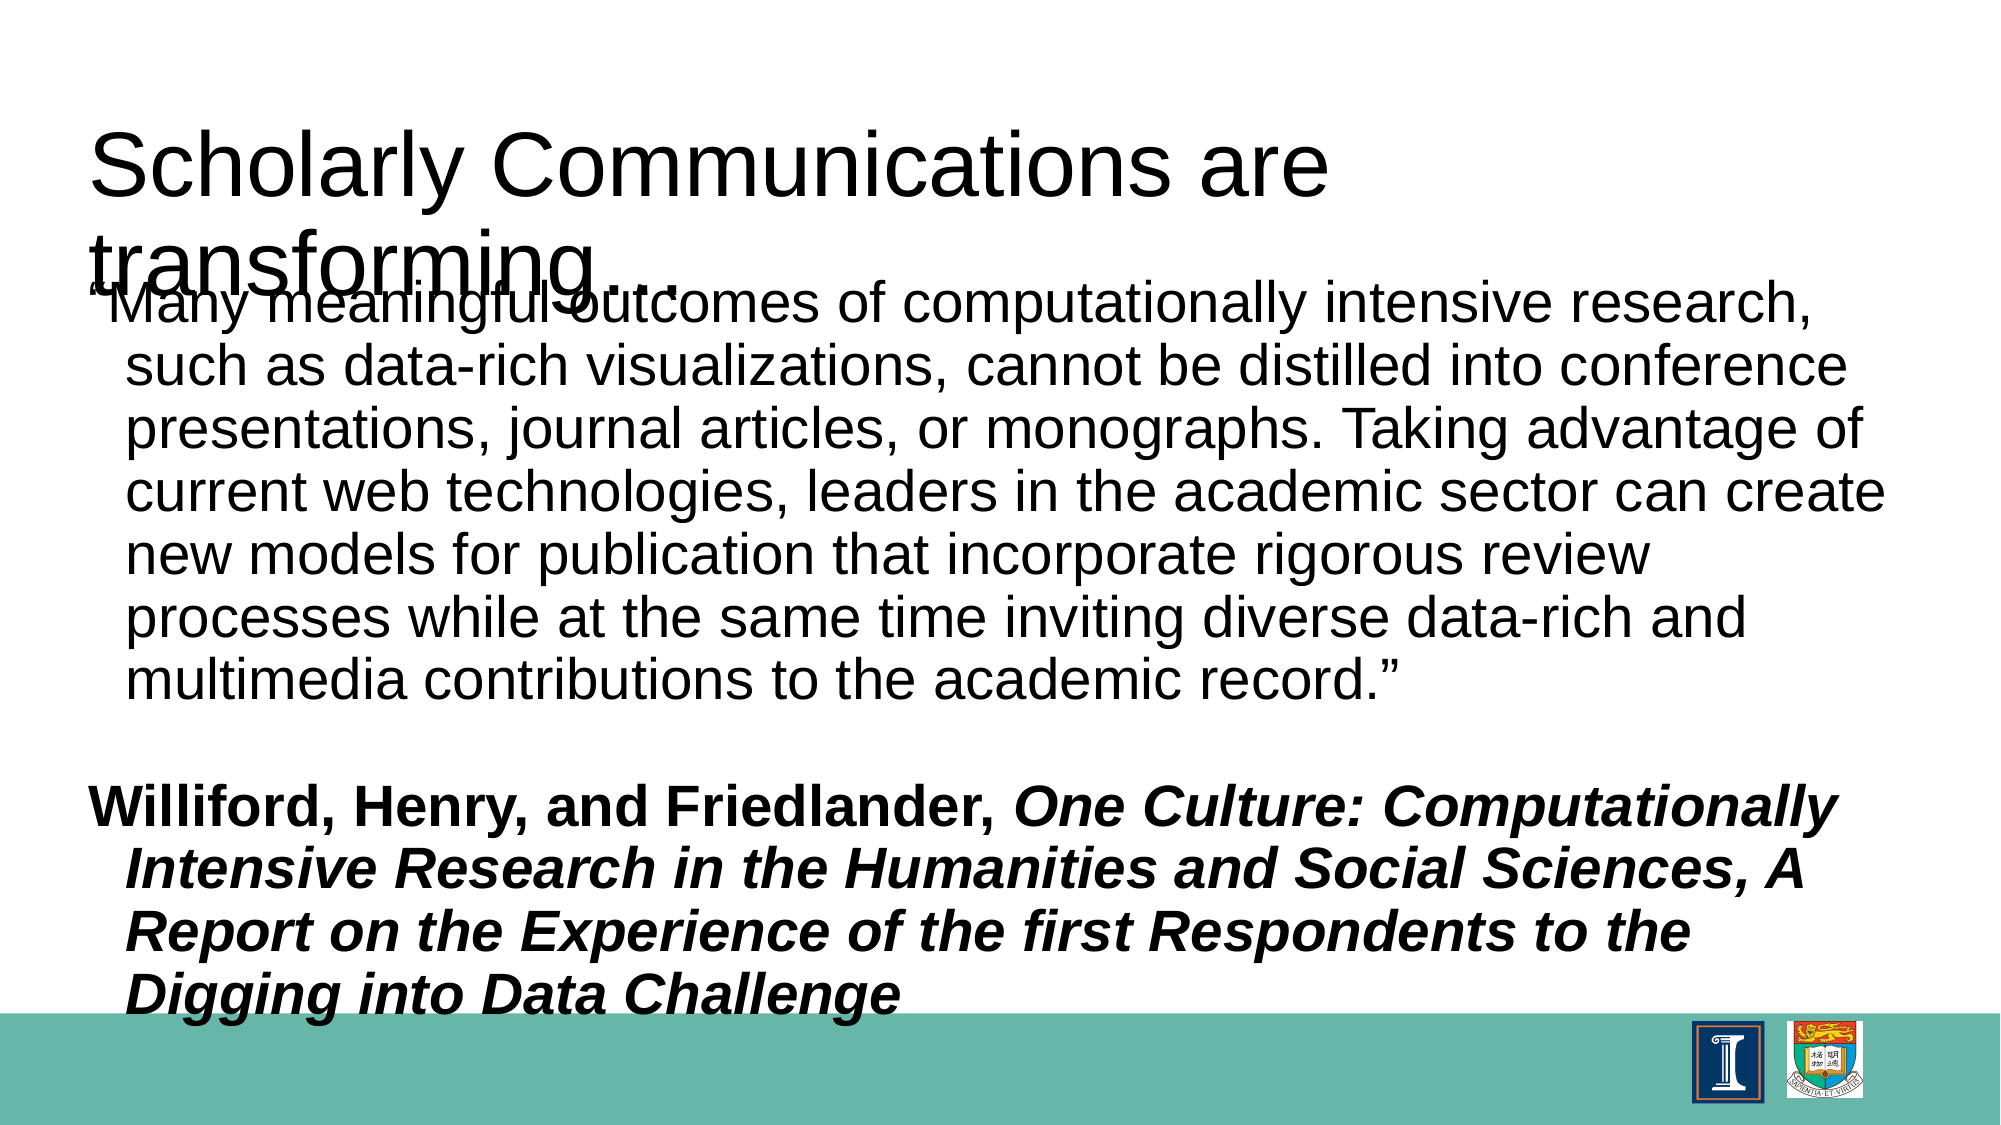

# Scholarly Communications are transforming…
“Many meaningful outcomes of computationally intensive research, such as data-rich visualizations, cannot be distilled into conference presentations, journal articles, or monographs. Taking advantage of current web technologies, leaders in the academic sector can create new models for publication that incorporate rigorous review processes while at the same time inviting diverse data-rich and multimedia contributions to the academic record.”

Williford, Henry, and Friedlander, One Culture: Computationally Intensive Research in the Humanities and Social Sciences, A Report on the Experience of the first Respondents to the Digging into Data Challenge